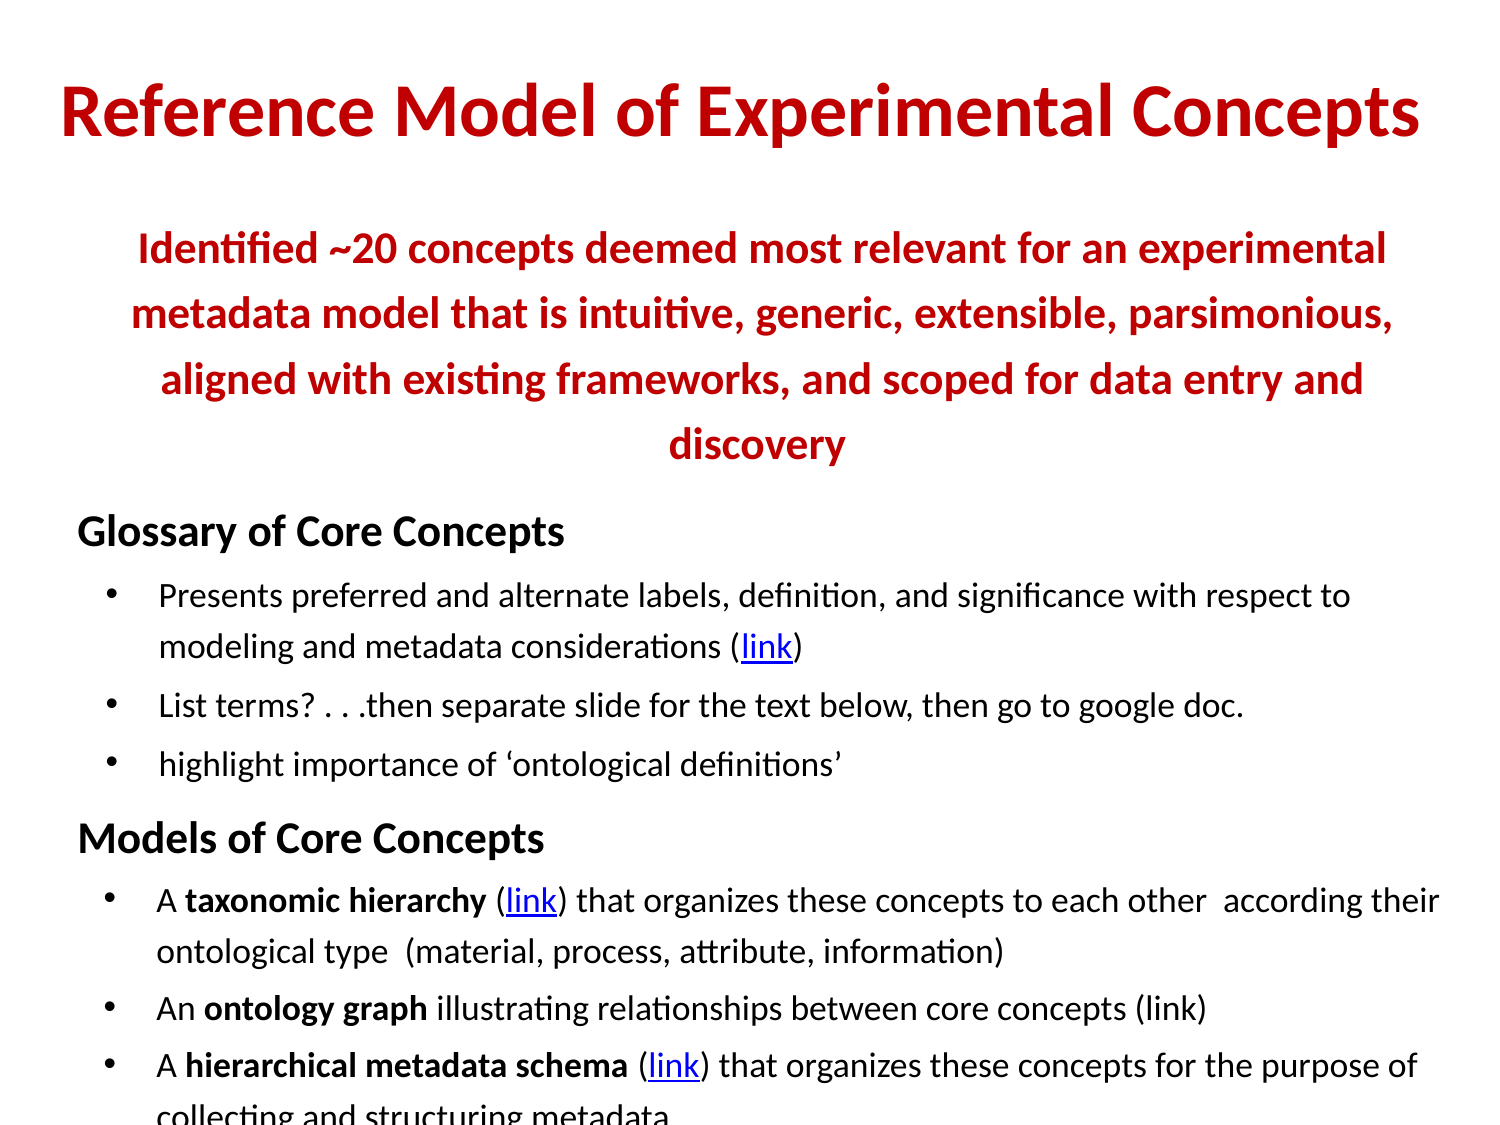

# Reference Model of Experimental Concepts
Identified ~20 concepts deemed most relevant for an experimental metadata model that is intuitive, generic, extensible, parsimonious, aligned with existing frameworks, and scoped for data entry and discovery
Glossary of Core Concepts
Presents preferred and alternate labels, definition, and significance with respect to modeling and metadata considerations (link)
List terms? . . .then separate slide for the text below, then go to google doc.
highlight importance of ‘ontological definitions’
Models of Core Concepts
A taxonomic hierarchy (link) that organizes these concepts to each other  according their ontological type  (material, process, attribute, information)
An ontology graph illustrating relationships between core concepts (link)
A hierarchical metadata schema (link) that organizes these concepts for the purpose of collecting and structuring metadata